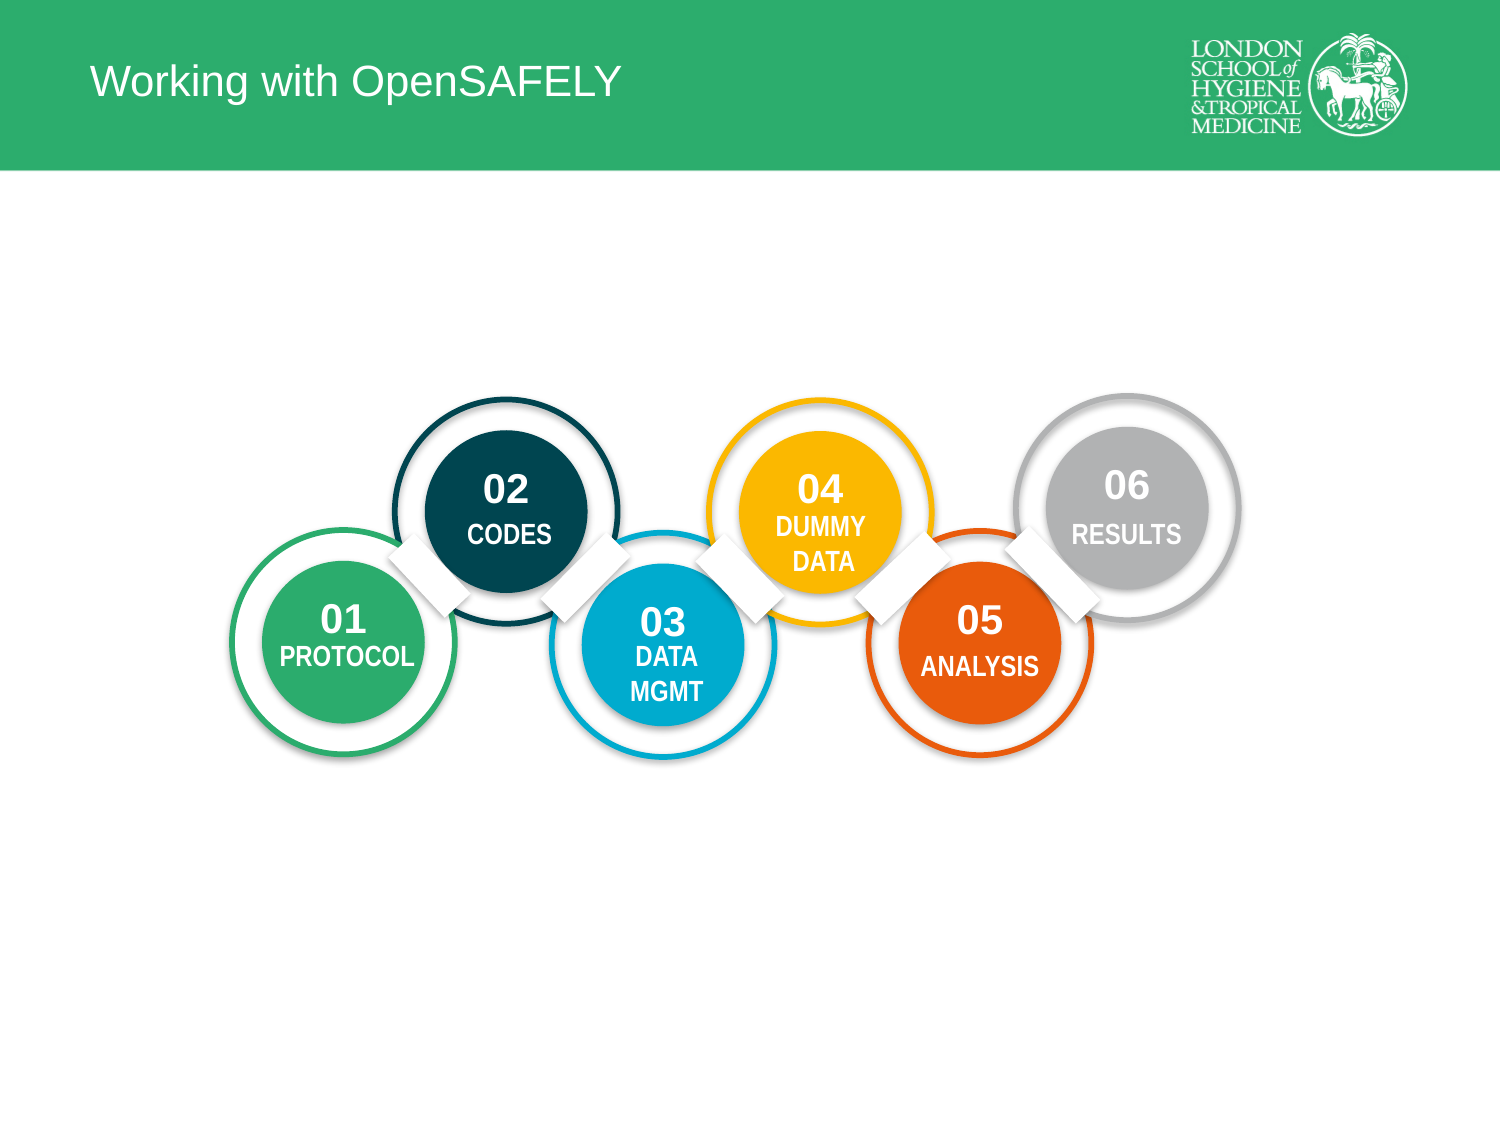

# Working with OpenSAFELY

06

02

04

DUMMY
DATA
CODES
RESULTS

01

05

03

PROTOCOL
DATA
MGMT
ANALYSIS